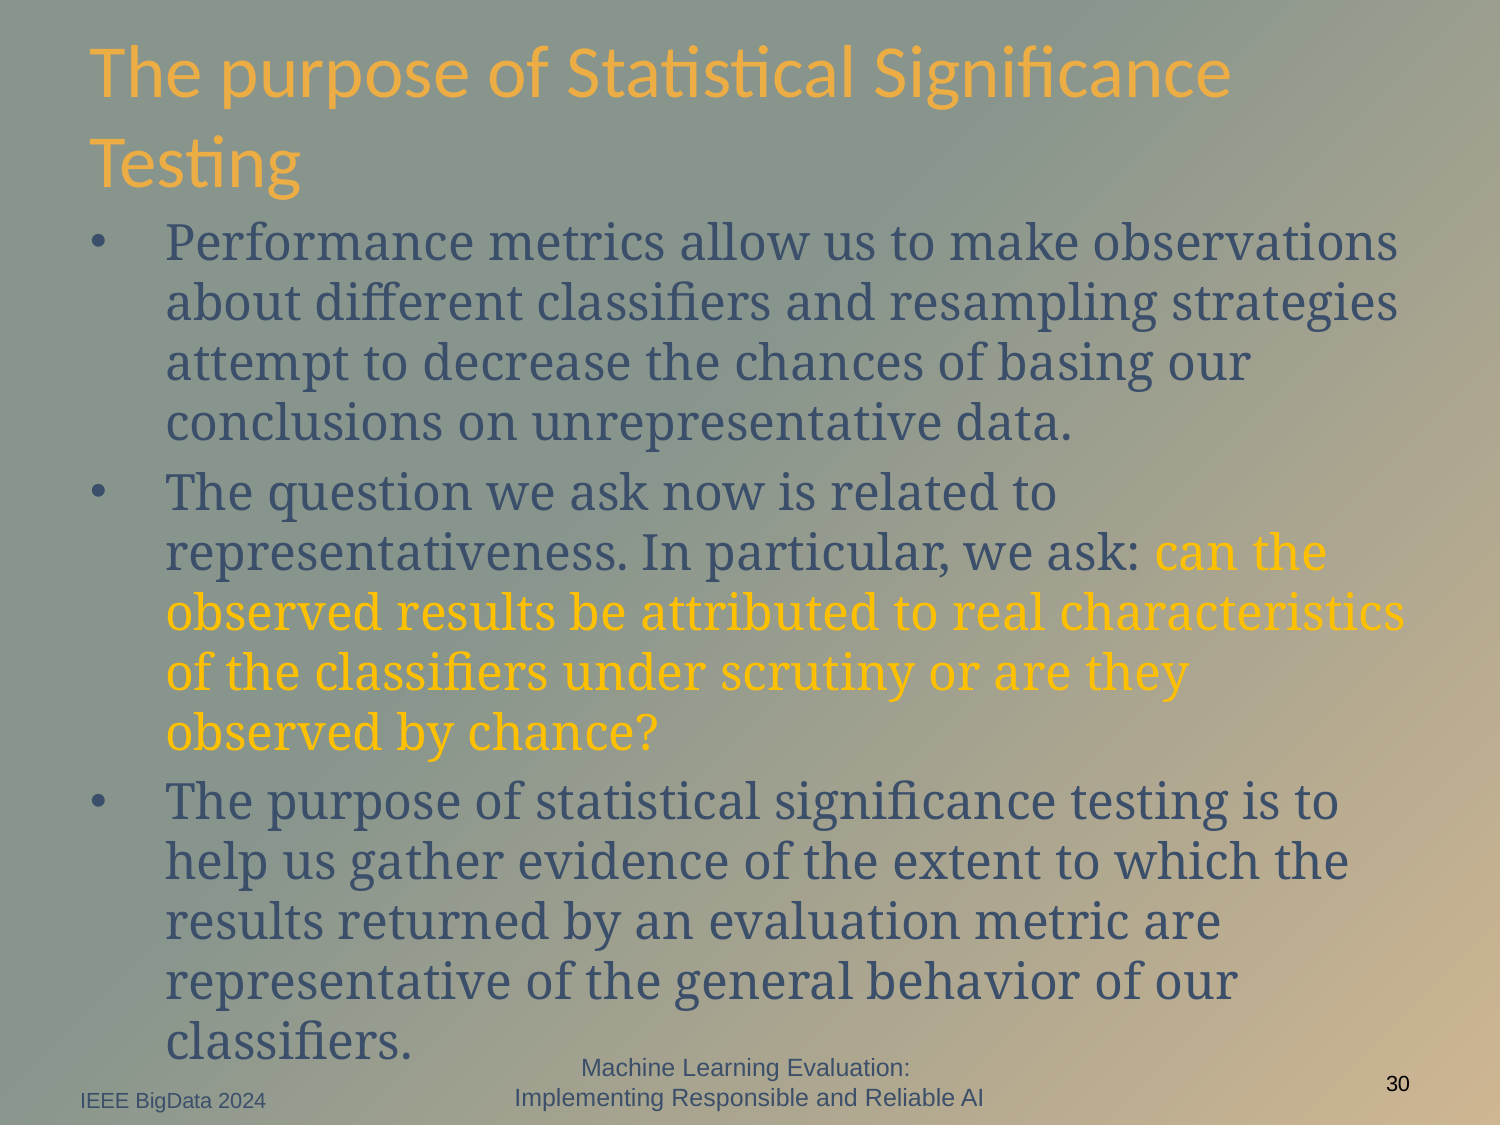

# The purpose of Statistical Significance Testing
Performance metrics allow us to make observations about different classifiers and resampling strategies attempt to decrease the chances of basing our conclusions on unrepresentative data.
The question we ask now is related to representativeness. In particular, we ask: can the observed results be attributed to real characteristics of the classifiers under scrutiny or are they observed by chance?
The purpose of statistical significance testing is to help us gather evidence of the extent to which the results returned by an evaluation metric are representative of the general behavior of our classifiers.

Machine Learning Evaluation:
Implementing Responsible and Reliable AI
IEEE BigData 2024
30